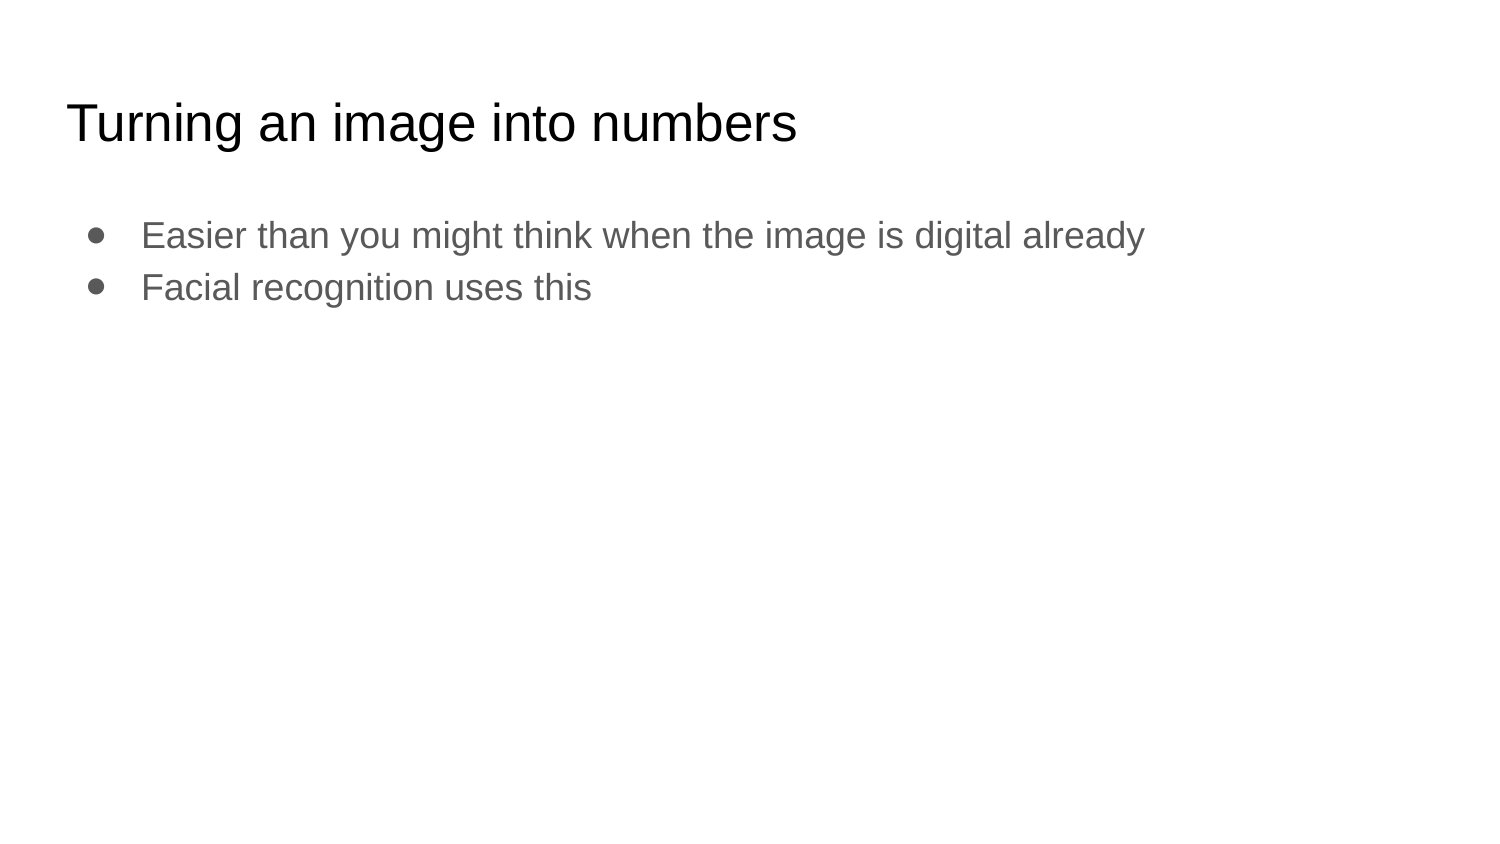

# Turning an image into numbers
Easier than you might think when the image is digital already
Facial recognition uses this